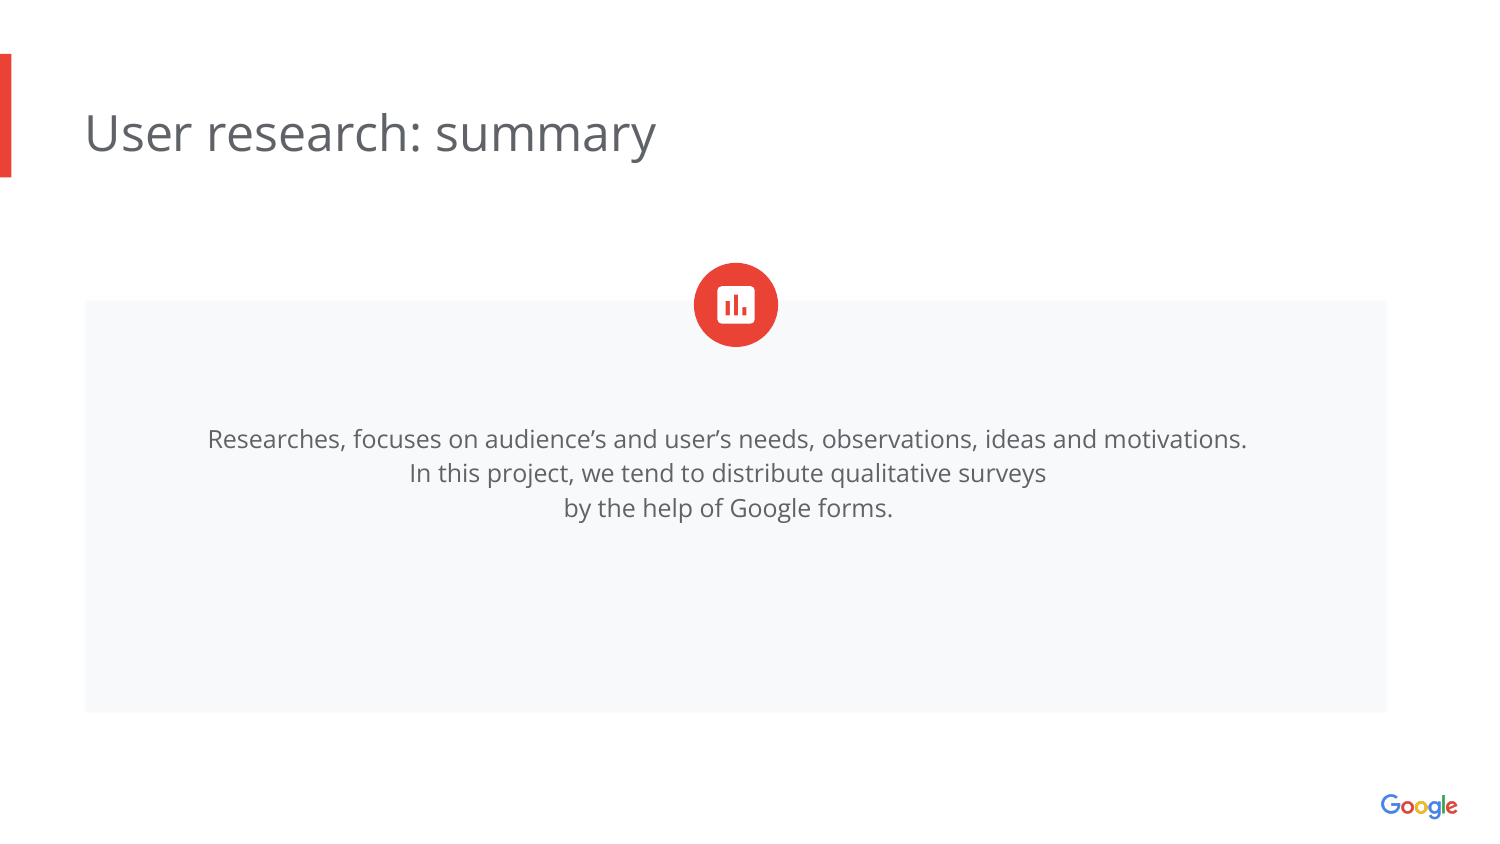

User research: summary

Researches, focuses on audience’s and user’s needs, observations, ideas and motivations.
In this project, we tend to distribute qualitative surveys
by the help of Google forms.